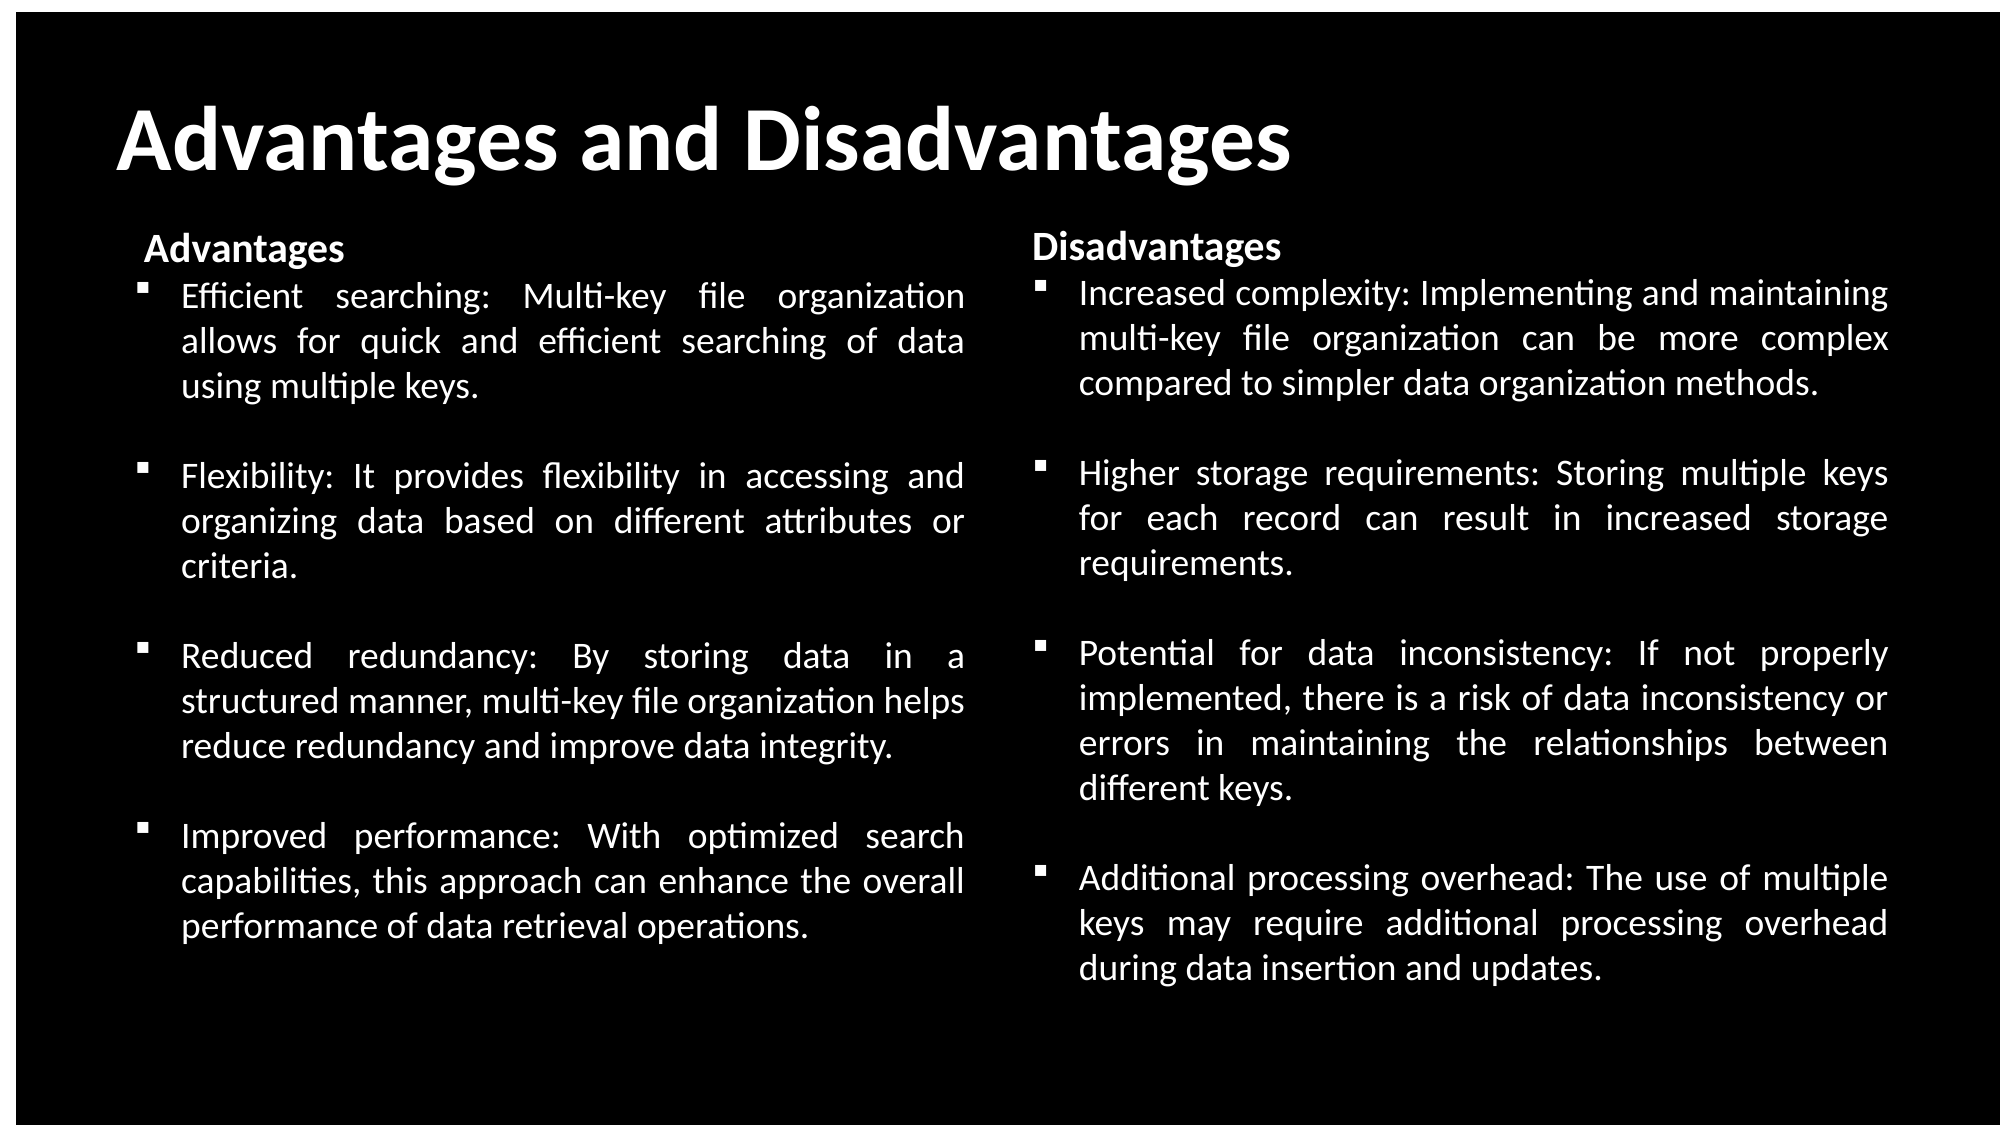

Advantages and Disadvantages

Disadvantages
Increased complexity: Implementing and maintaining multi-key file organization can be more complex compared to simpler data organization methods.

Higher storage requirements: Storing multiple keys for each record can result in increased storage requirements.

Potential for data inconsistency: If not properly implemented, there is a risk of data inconsistency or errors in maintaining the relationships between different keys.

Additional processing overhead: The use of multiple keys may require additional processing overhead during data insertion and updates.

 Advantages
Efficient searching: Multi-key file organization allows for quick and efficient searching of data using multiple keys.

Flexibility: It provides flexibility in accessing and organizing data based on different attributes or criteria.

Reduced redundancy: By storing data in a structured manner, multi-key file organization helps reduce redundancy and improve data integrity.

Improved performance: With optimized search capabilities, this approach can enhance the overall performance of data retrieval operations.